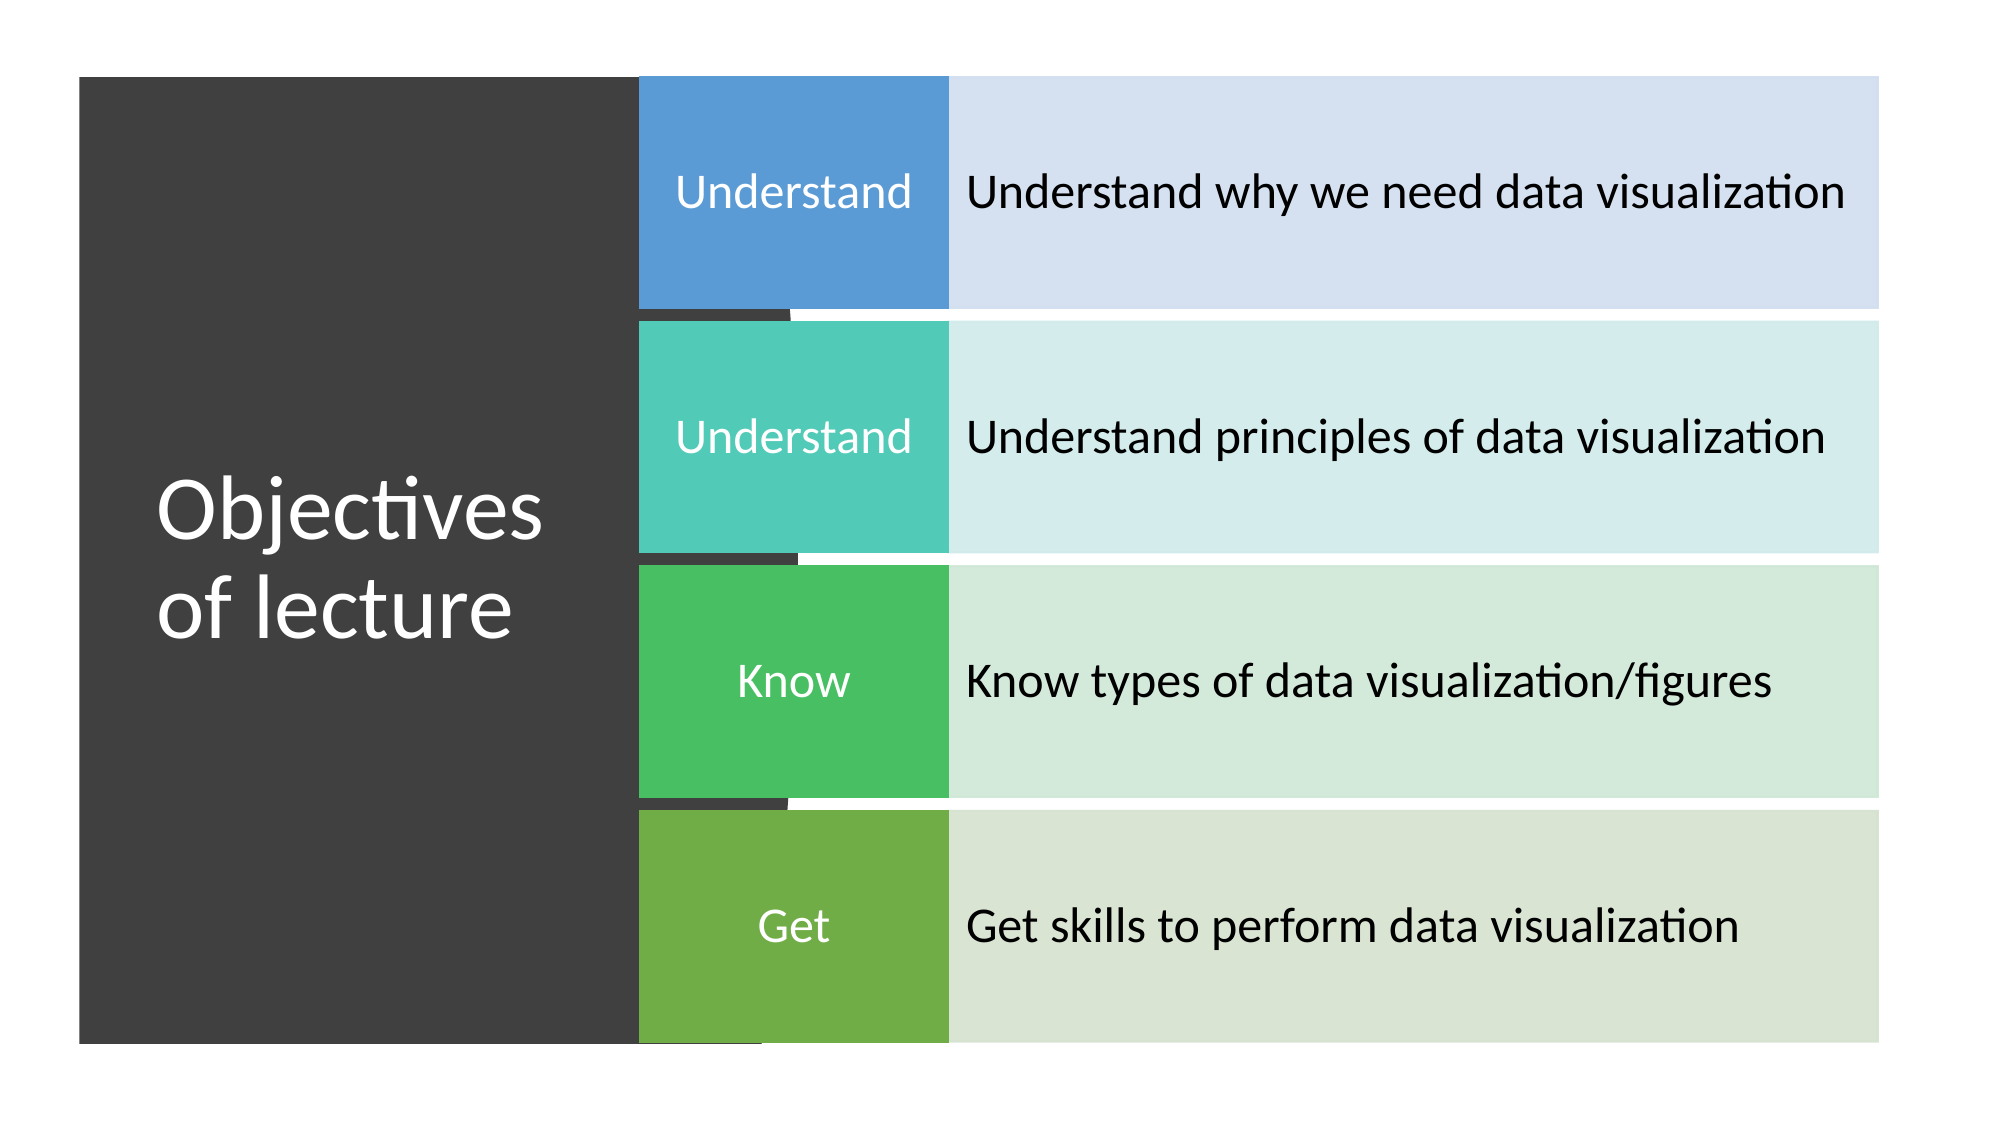

Understand why we need data visualization
Understand
Understand principles of data visualization
Understand
Know types of data visualization/figures
Know
Get skills to perform data visualization
Get

# Objectives of lecture